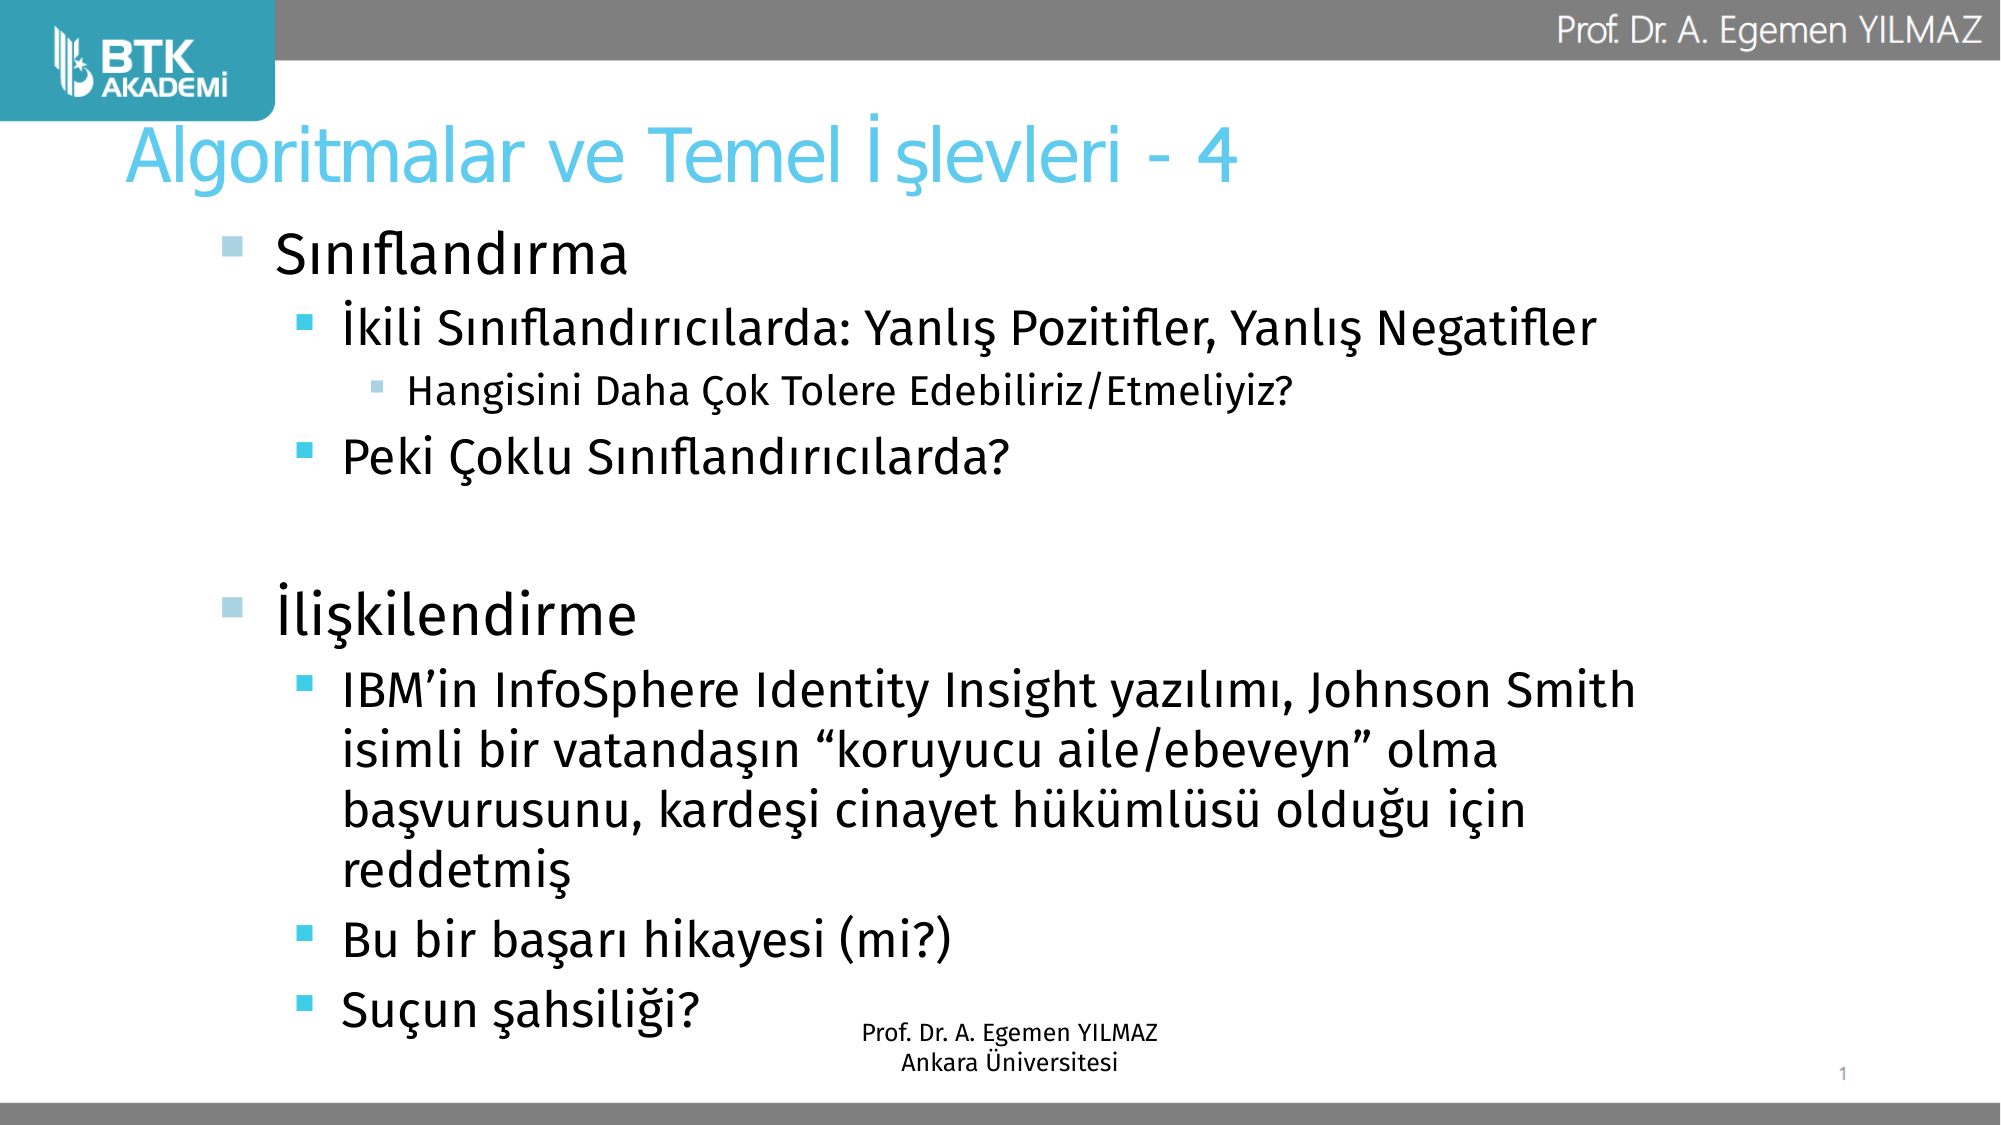

Algoritmalar ve Temel İşlevleri - 4
Sınıflandırma
İkili Sınıflandırıcılarda: Yanlış Pozitifler, Yanlış Negatifler
Hangisini Daha Çok Tolere Edebiliriz/Etmeliyiz?
Peki Çoklu Sınıflandırıcılarda?

İlişkilendirme
IBM’in InfoSphere Identity Insight yazılımı, Johnson Smith isimli bir vatandaşın “koruyucu aile/ebeveyn” olma başvurusunu, kardeşi cinayet hükümlüsü olduğu için reddetmiş
Bu bir başarı hikayesi (mi?)
Suçun şahsiliği?

Prof. Dr. A. Egemen YILMAZ
Ankara Üniversitesi